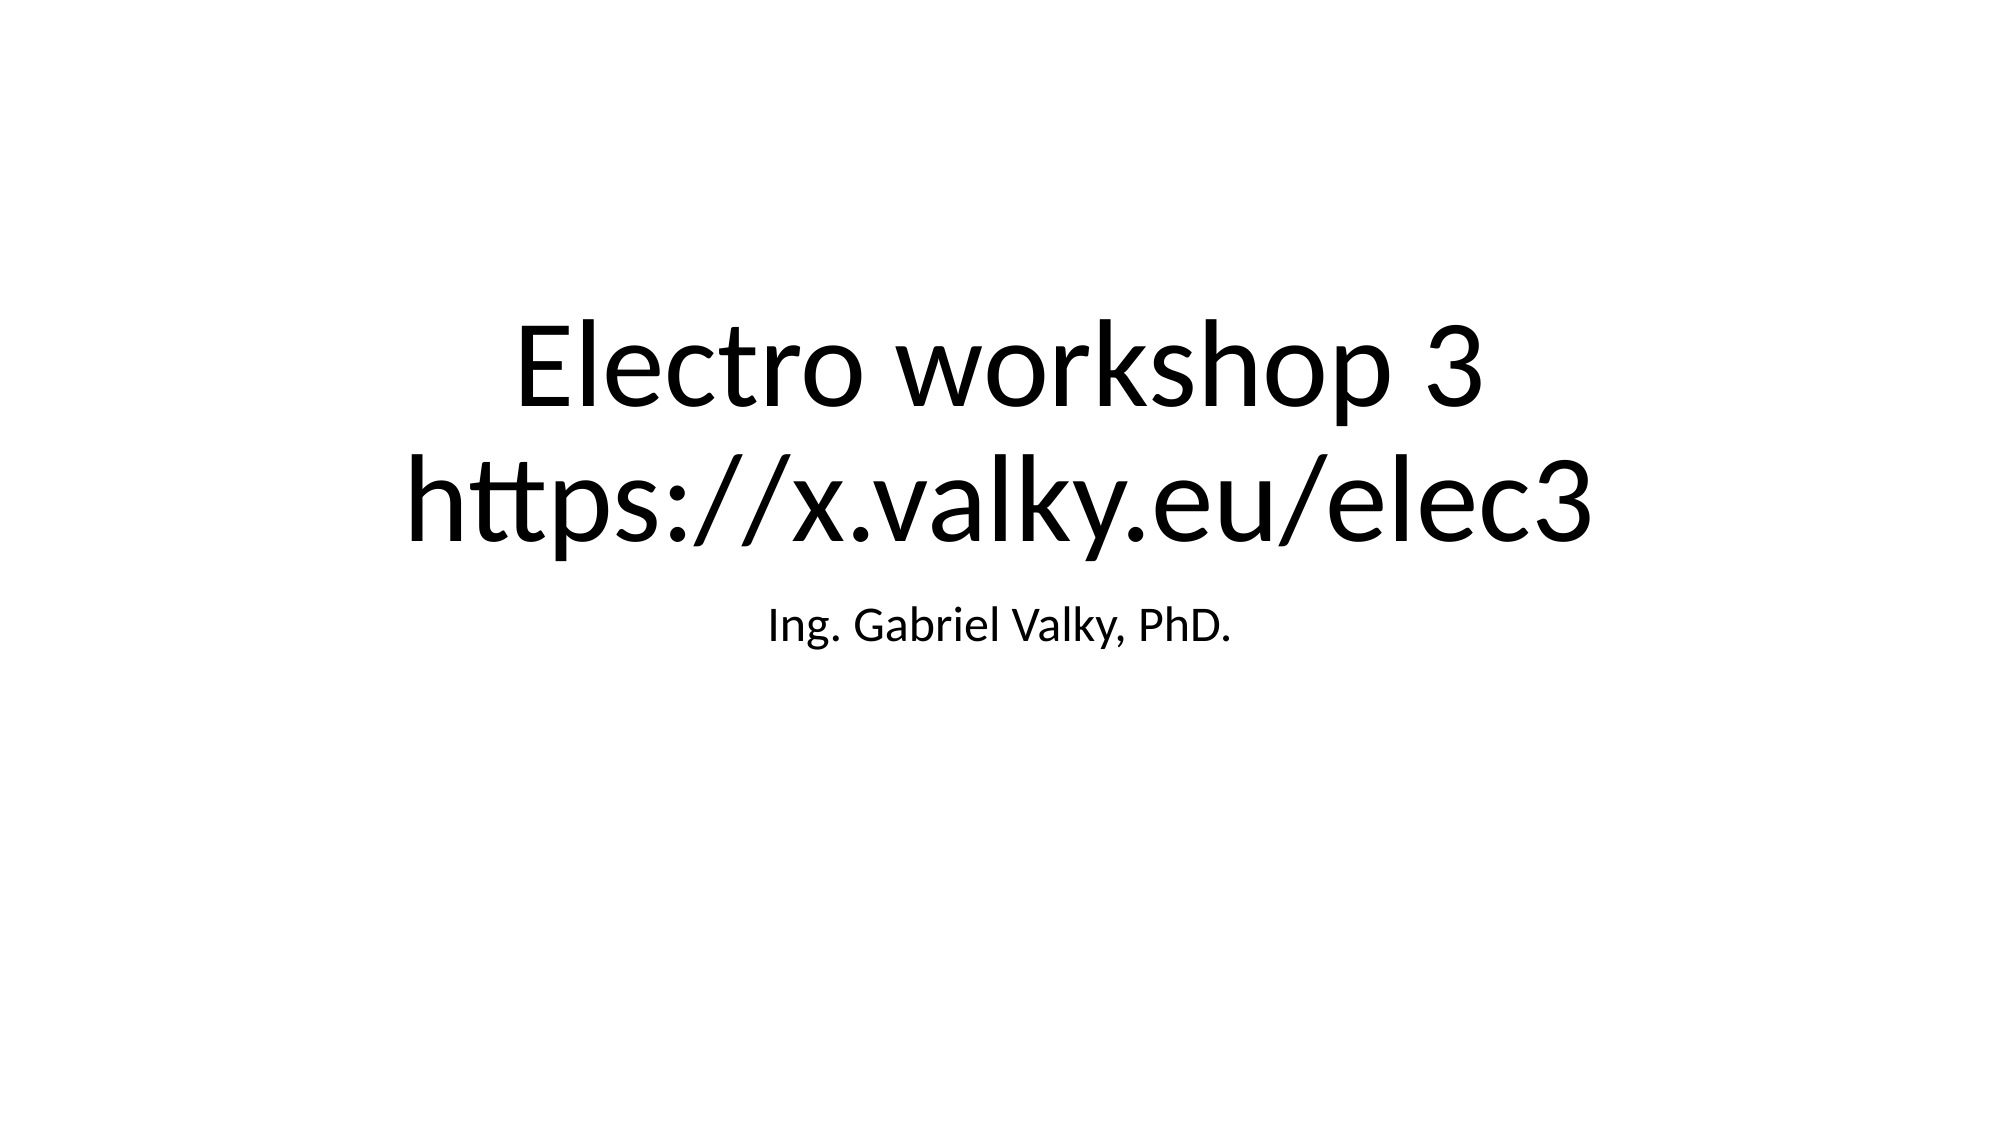

# Electro workshop 3 https://x.valky.eu/elec3
Ing. Gabriel Valky, PhD.